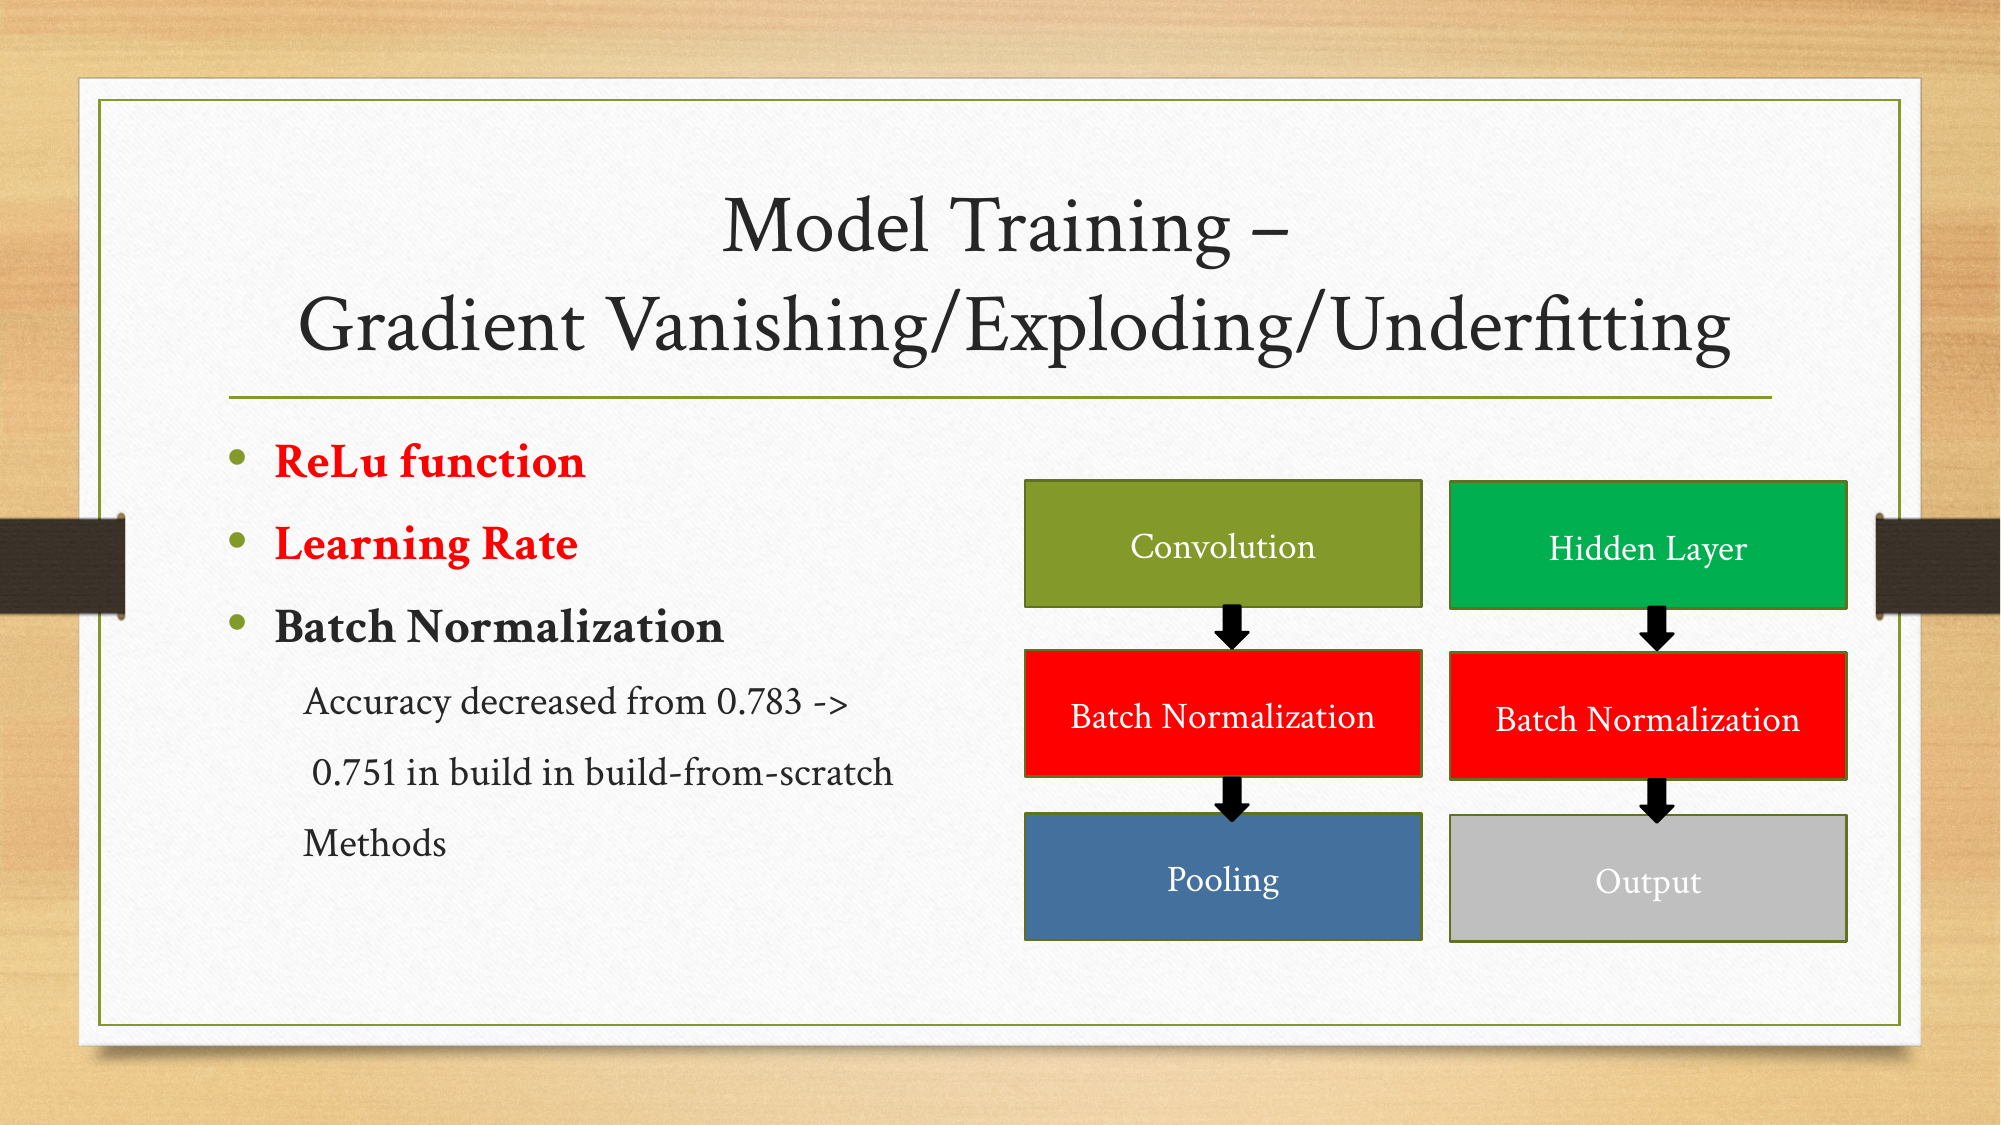

# Model Training – Gradient Vanishing/Exploding/Underfitting
ReLu function
Learning Rate
Batch Normalization
Accuracy decreased from 0.783 ->
 0.751 in build in build-from-scratch
Methods

Convolution
Hidden Layer

Batch Normalization
Batch Normalization

Pooling
Output